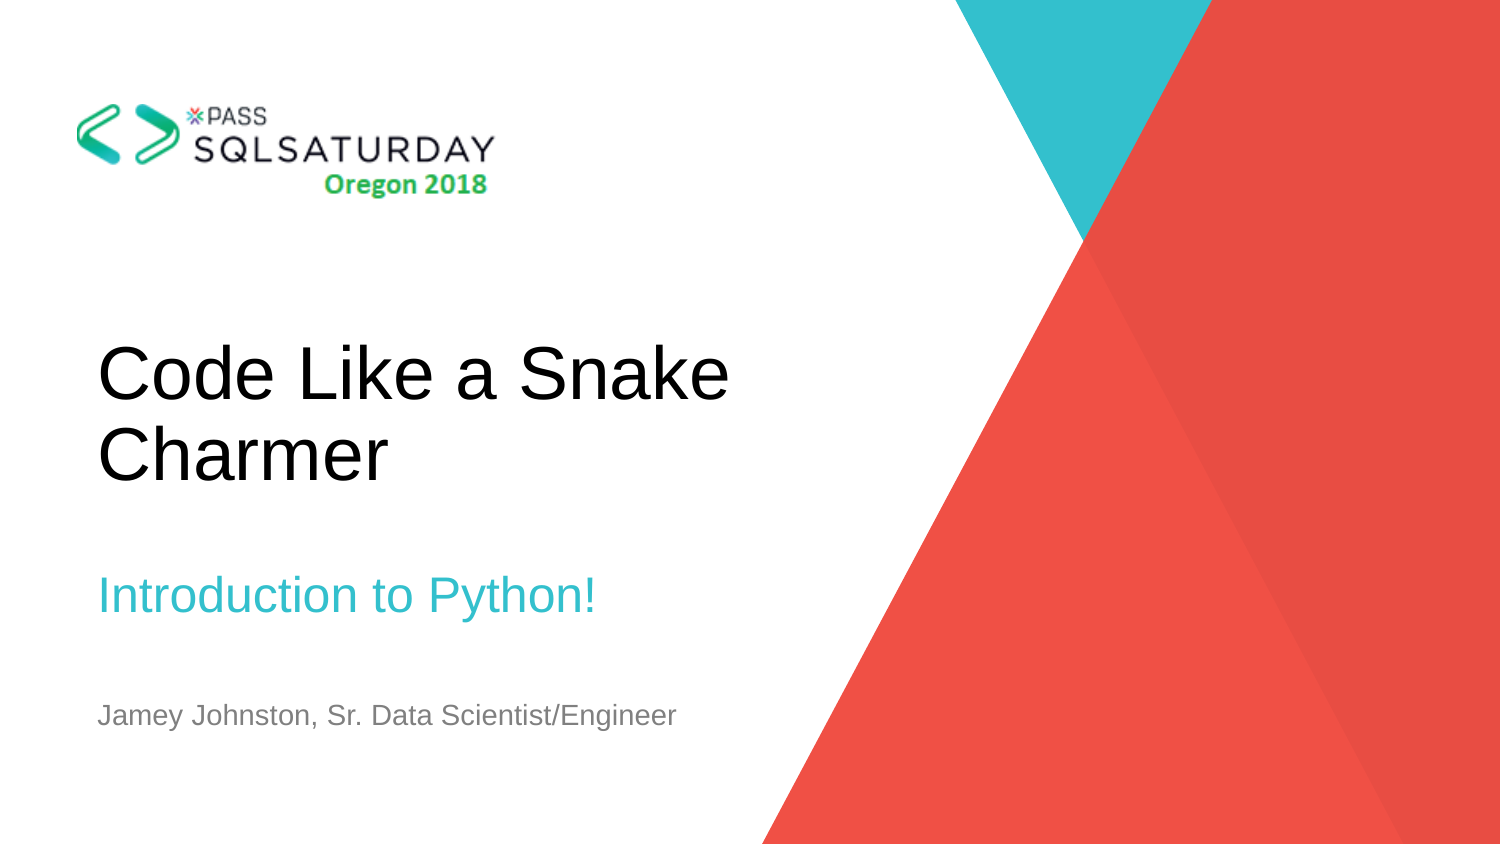

Code Like a Snake Charmer
Introduction to Python!
Jamey Johnston, Sr. Data Scientist/Engineer